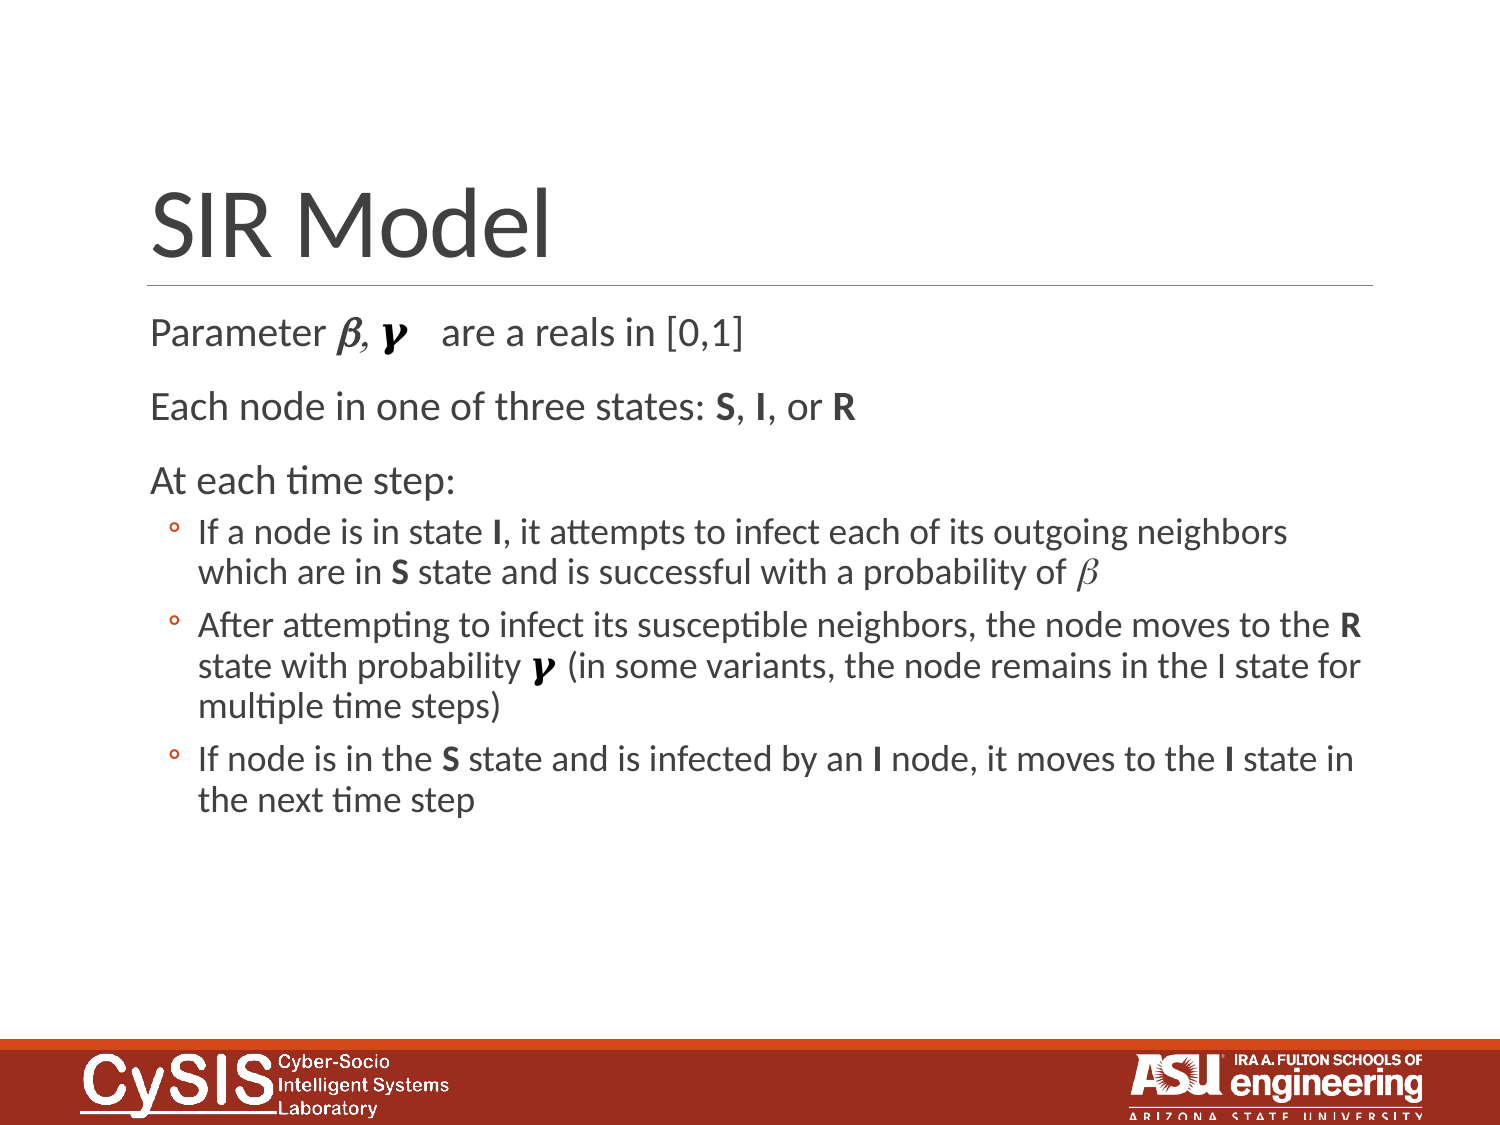

# SIR Model
Parameter β, 𝜸  are a reals in [0,1]
Each node in one of three states: S, I, or R
At each time step:
If a node is in state I, it attempts to infect each of its outgoing neighbors which are in S state and is successful with a probability of β
After attempting to infect its susceptible neighbors, the node moves to the R state with probability 𝜸 (in some variants, the node remains in the I state for multiple time steps)
If node is in the S state and is infected by an I node, it moves to the I state in the next time step